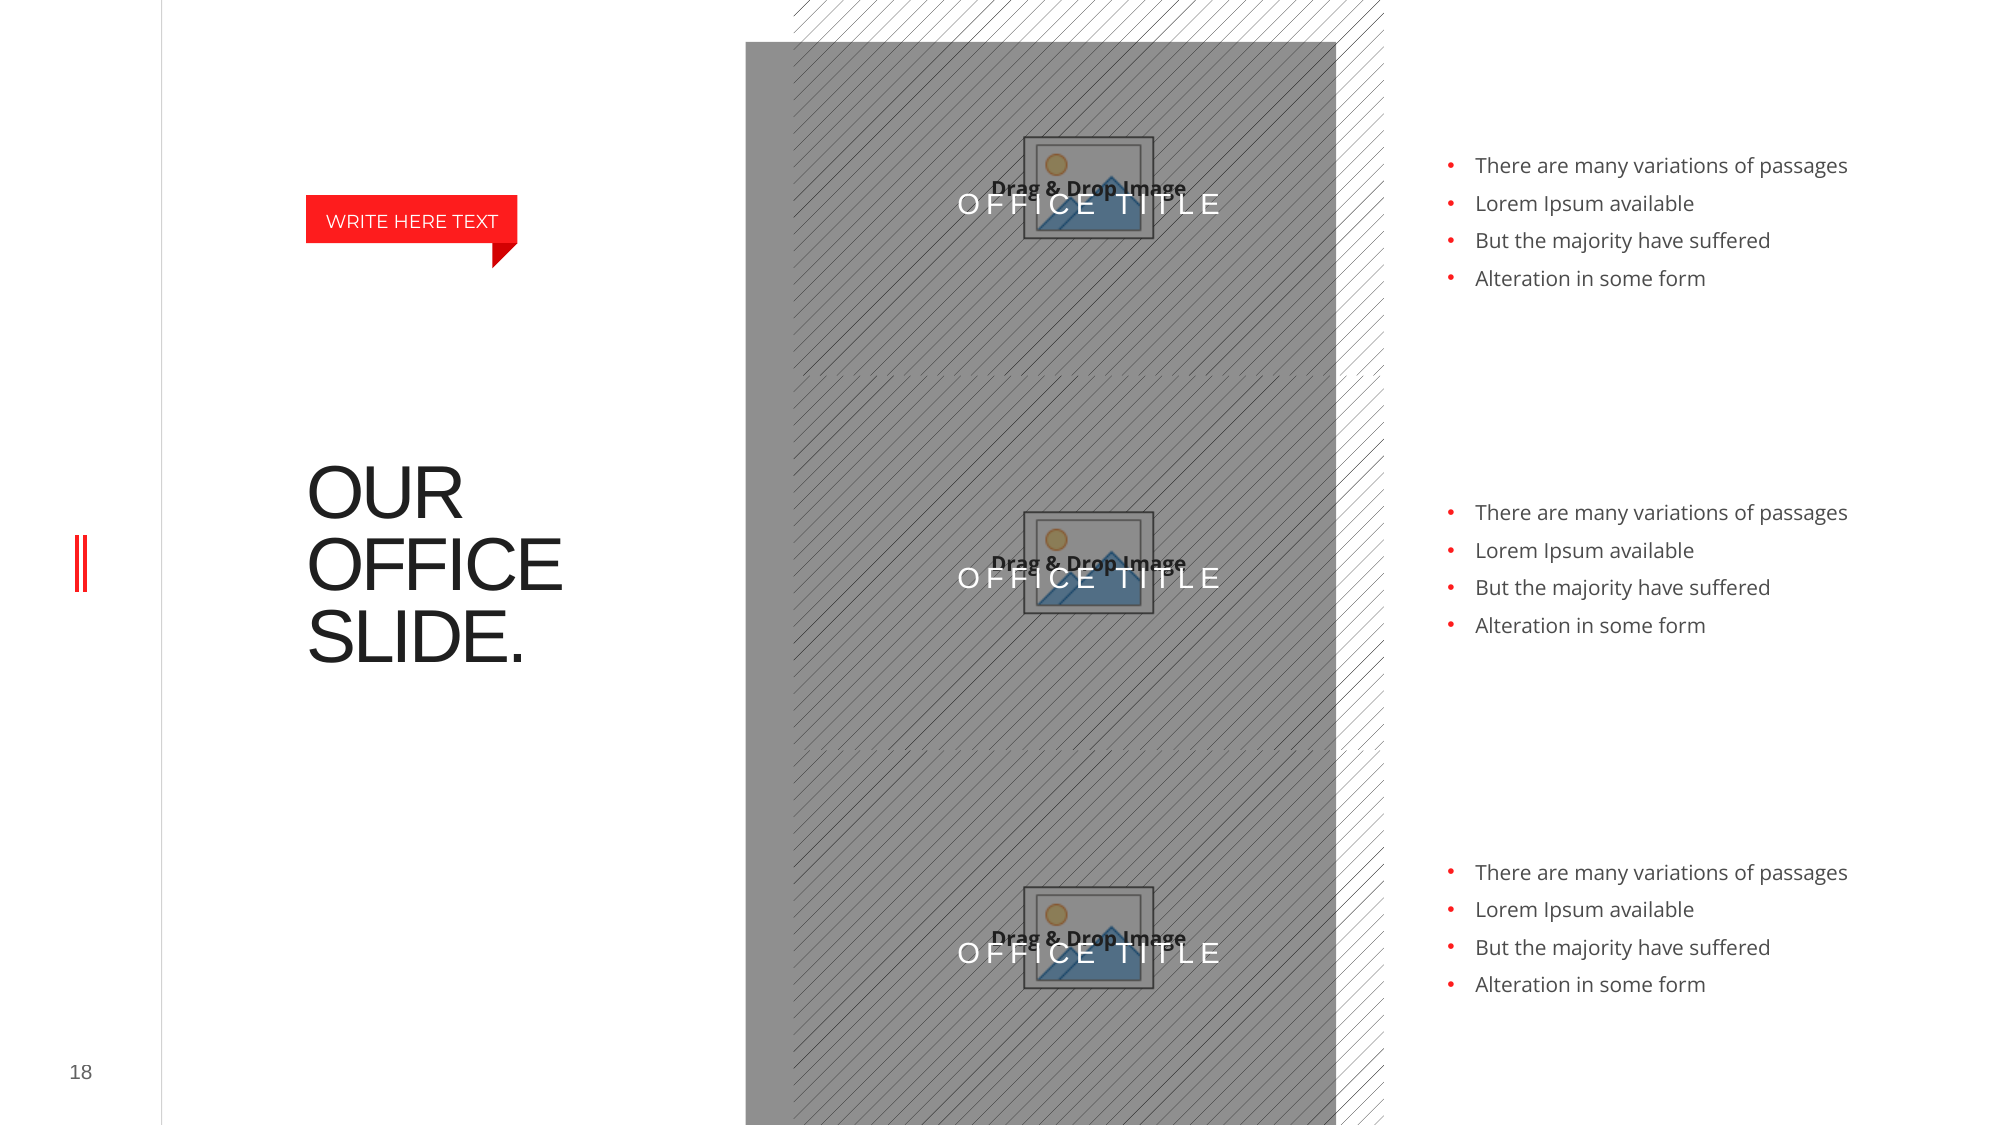

There are many variations of passages
Lorem Ipsum available
But the majority have suffered
Alteration in some form
OFFICE TITLE
WRITE HERE TEXT

# OUR OFFICE SLIDE.
There are many variations of passages
Lorem Ipsum available
But the majority have suffered
Alteration in some form
OFFICE TITLE

There are many variations of passages
Lorem Ipsum available
But the majority have suffered
Alteration in some form
OFFICE TITLE
18